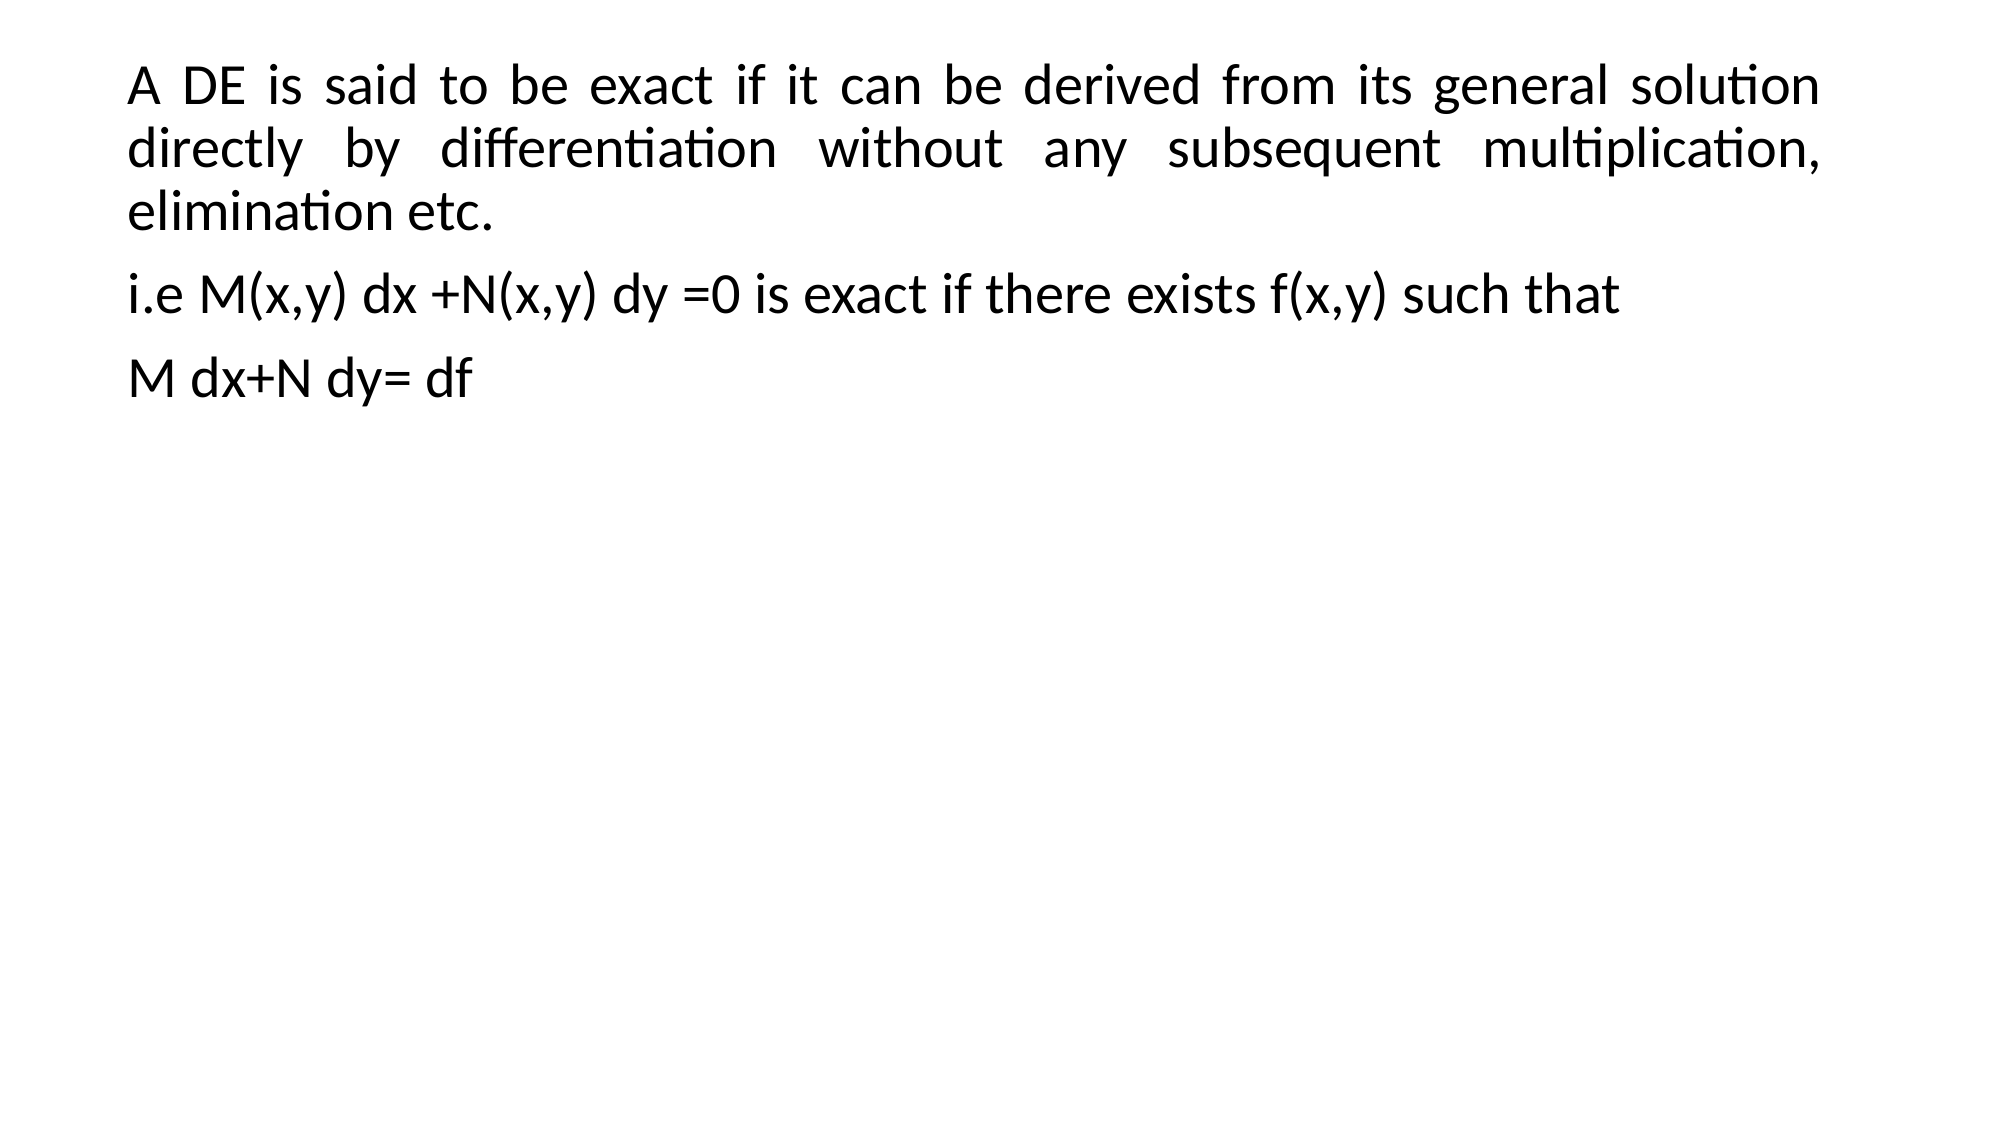

A DE is said to be exact if it can be derived from its general solution directly by differentiation without any subsequent multiplication, elimination etc.
i.e M(x,y) dx +N(x,y) dy =0 is exact if there exists f(x,y) such that
M dx+N dy= df